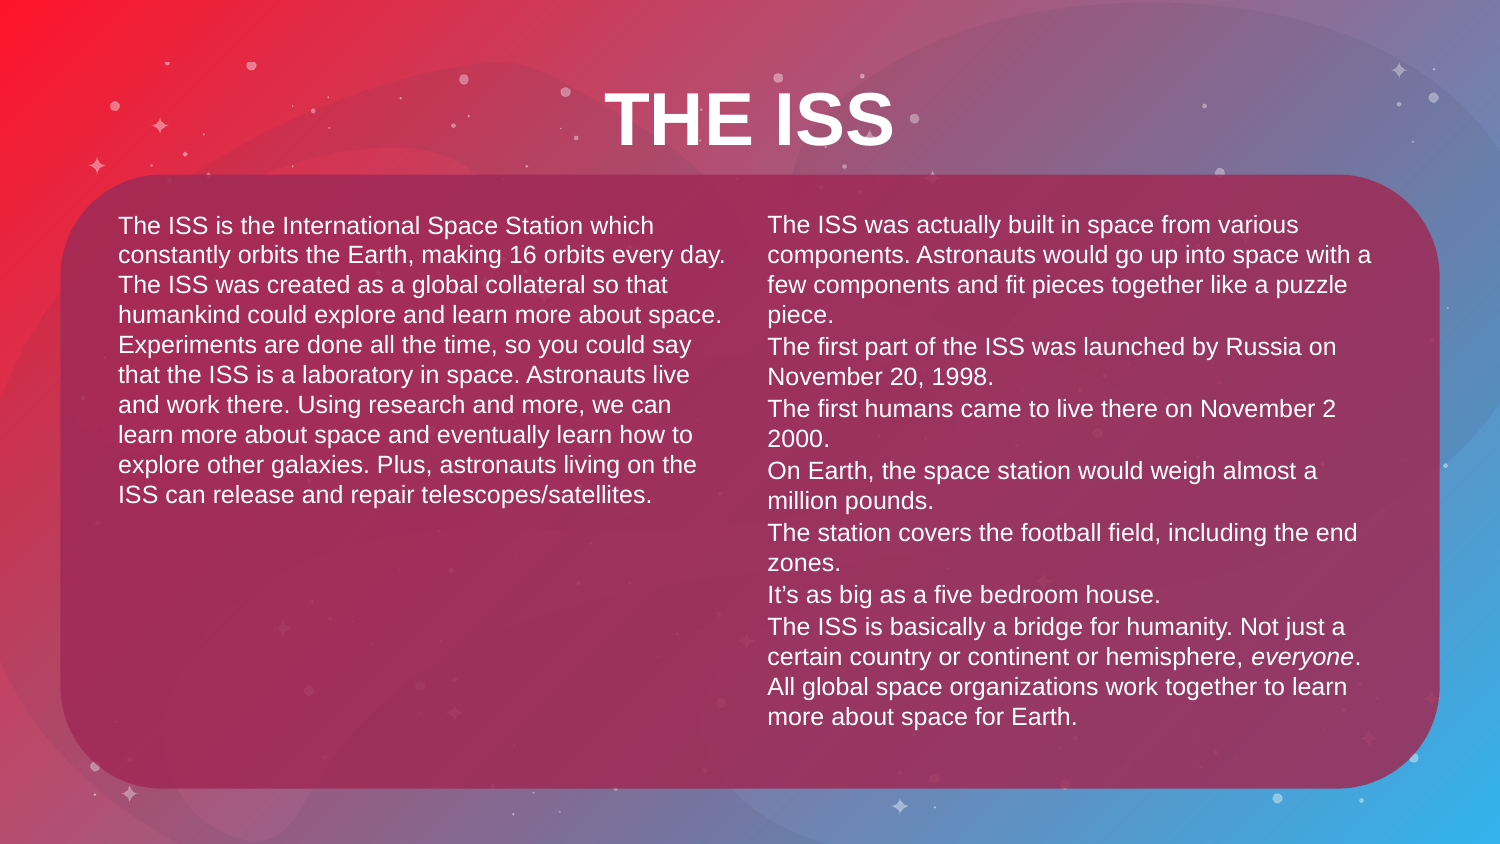

# THE ISS
The ISS was actually built in space from various components. Astronauts would go up into space with a few components and fit pieces together like a puzzle piece.
The first part of the ISS was launched by Russia on November 20, 1998.
The first humans came to live there on November 2 2000.
On Earth, the space station would weigh almost a million pounds.
The station covers the football field, including the end zones.
It’s as big as a five bedroom house.
The ISS is basically a bridge for humanity. Not just a certain country or continent or hemisphere, everyone. All global space organizations work together to learn more about space for Earth.
The ISS is the International Space Station which constantly orbits the Earth, making 16 orbits every day. The ISS was created as a global collateral so that humankind could explore and learn more about space.  Experiments are done all the time, so you could say that the ISS is a laboratory in space. Astronauts live and work there. Using research and more, we can learn more about space and eventually learn how to explore other galaxies. Plus, astronauts living on the ISS can release and repair telescopes/satellites.